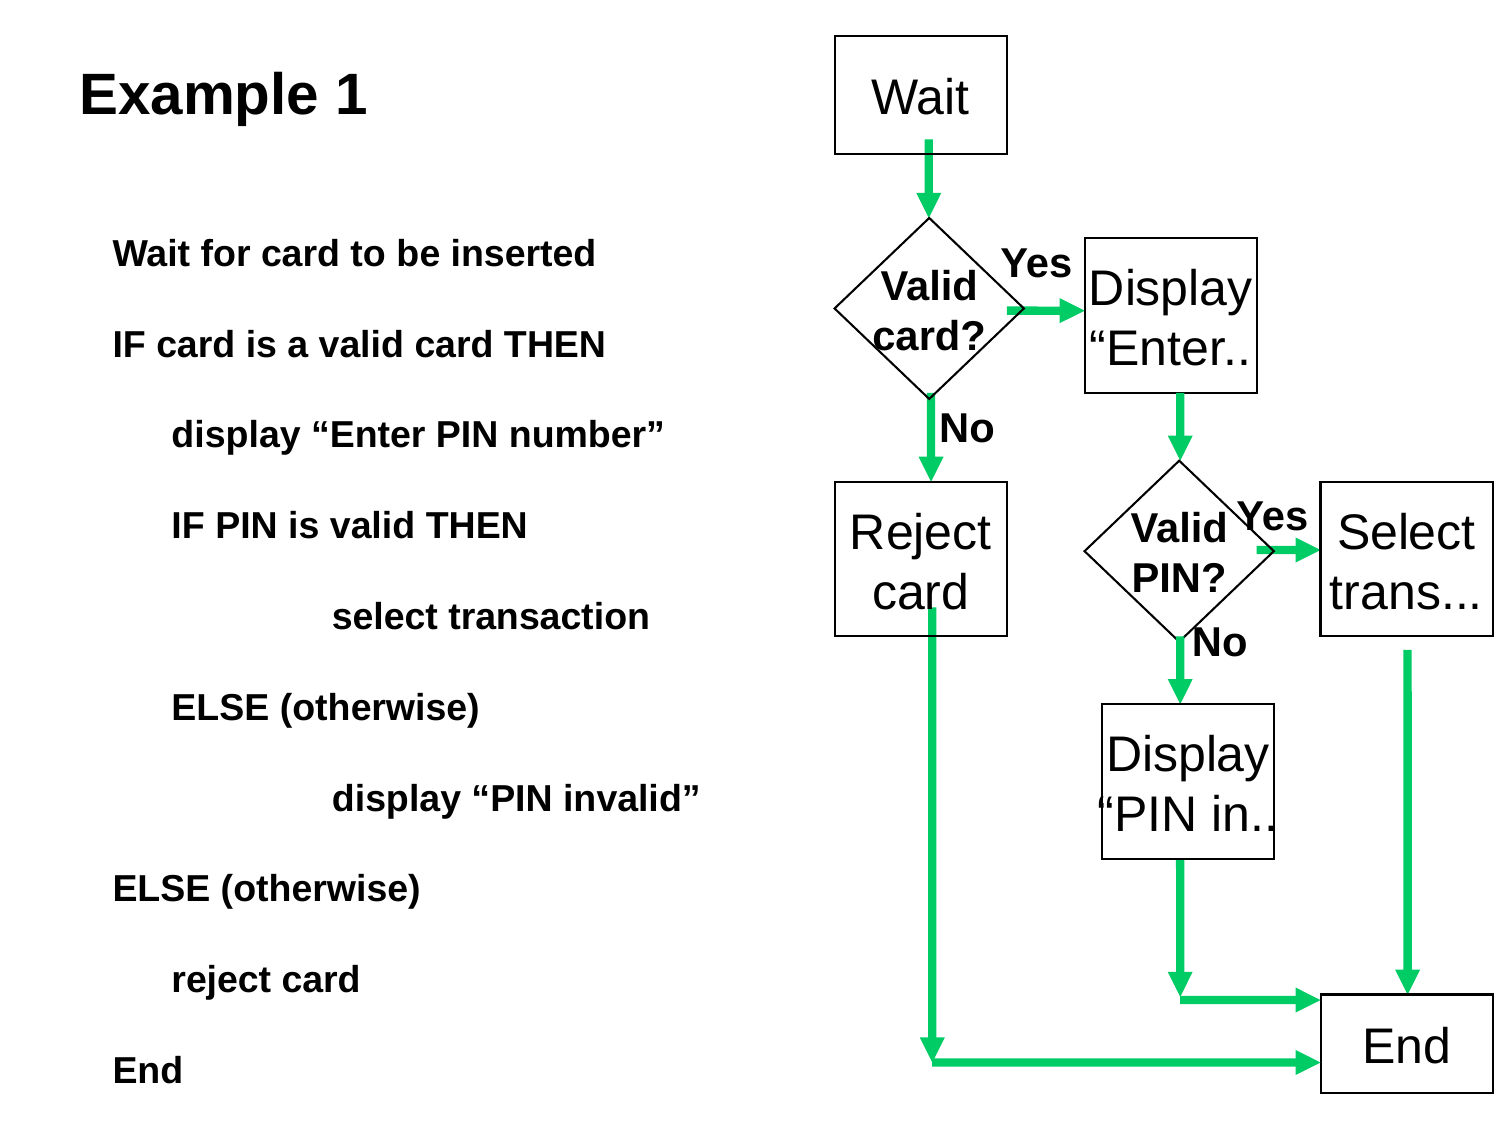

Wait
# Example 1

Valid
card?
Wait for card to be inserted
IF card is a valid card THEN
	display “Enter PIN number”
	IF PIN is valid THEN
		 select transaction
	ELSE (otherwise)
		 display “PIN invalid”
ELSE (otherwise)
	reject card
End
Yes
Display
“Enter..

No

Reject
card

Valid
PIN?
Yes
Select
trans...

No

Display
“PIN in..

End